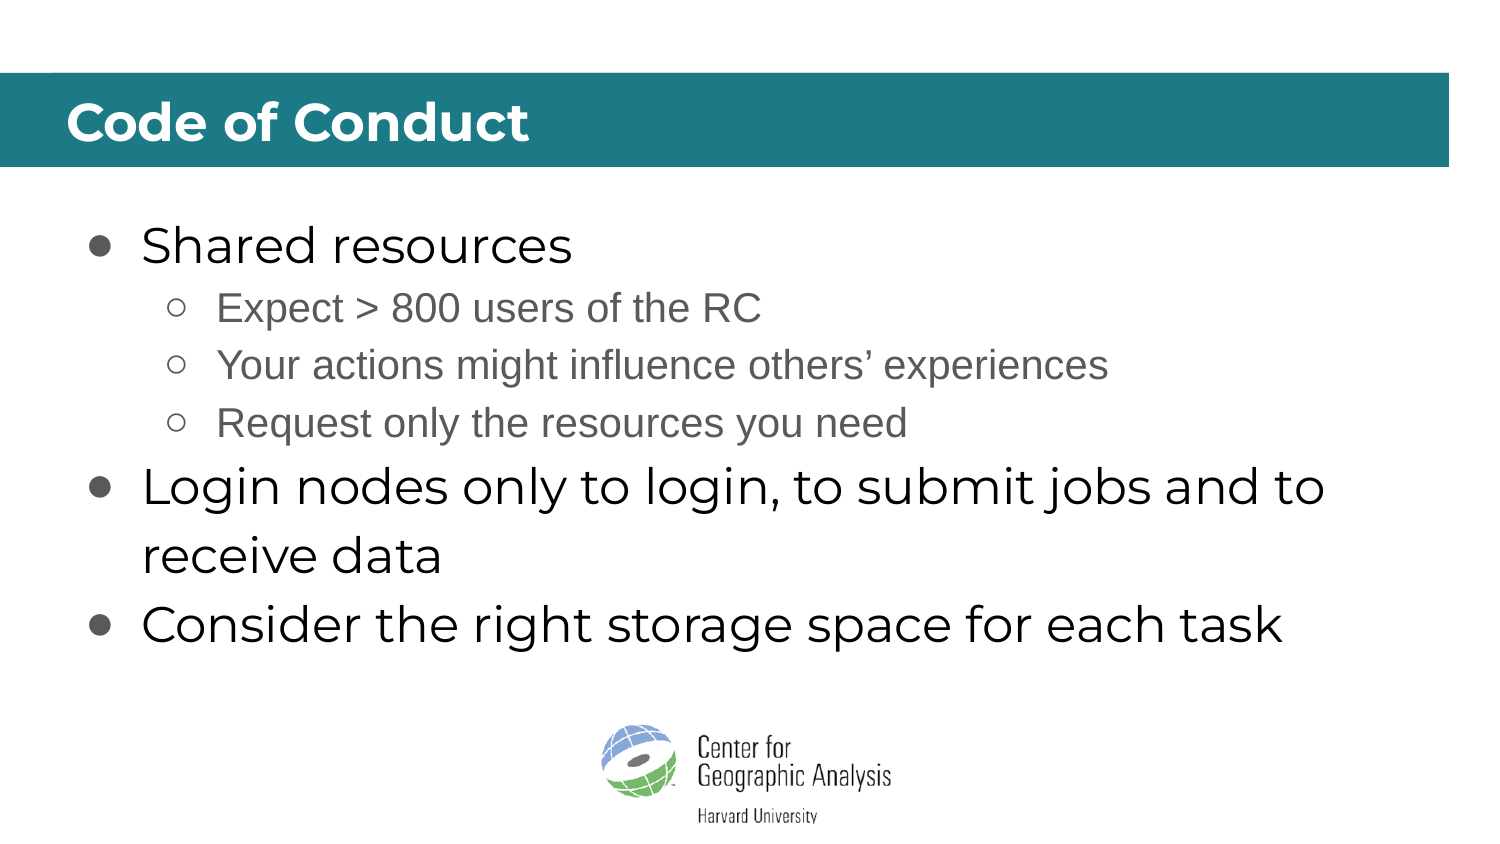

# Code of Conduct
Shared resources
Expect > 800 users of the RC
Your actions might influence others’ experiences
Request only the resources you need
Login nodes only to login, to submit jobs and to receive data
Consider the right storage space for each task